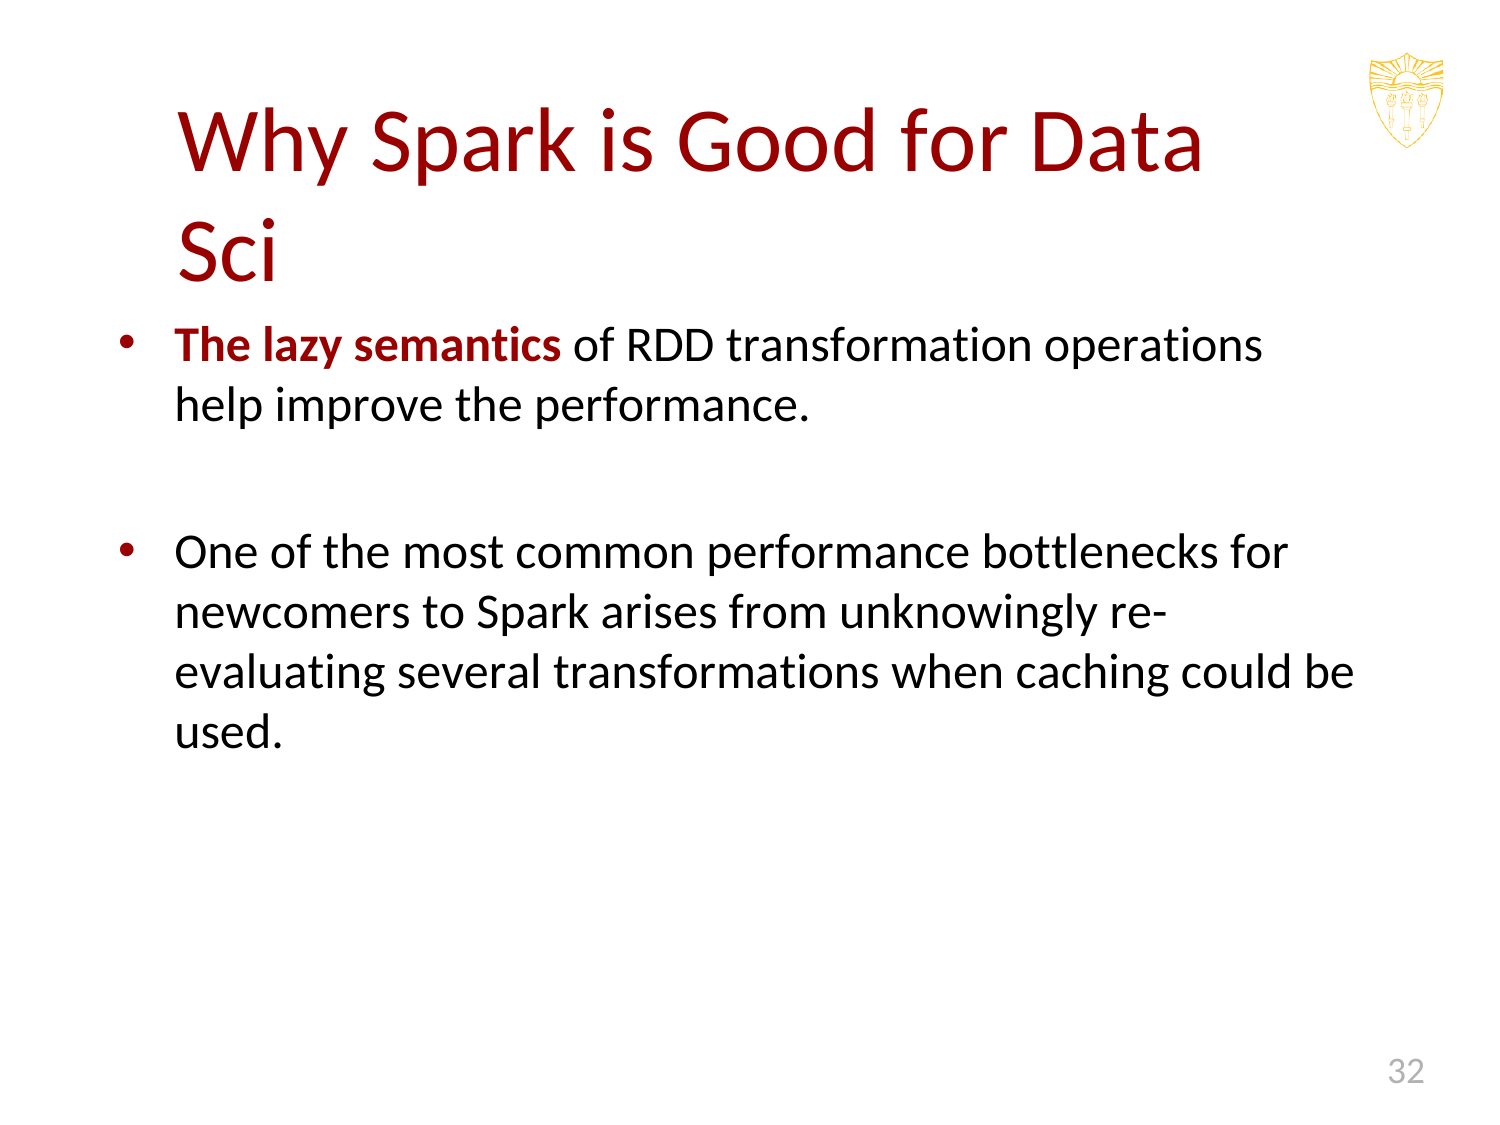

# Why Spark is Good for Data Sci
The lazy semantics of RDD transformation operations help improve the performance.

One of the most common performance bottlenecks for newcomers to Spark arises from unknowingly re-evaluating several transformations when caching could be used.
32